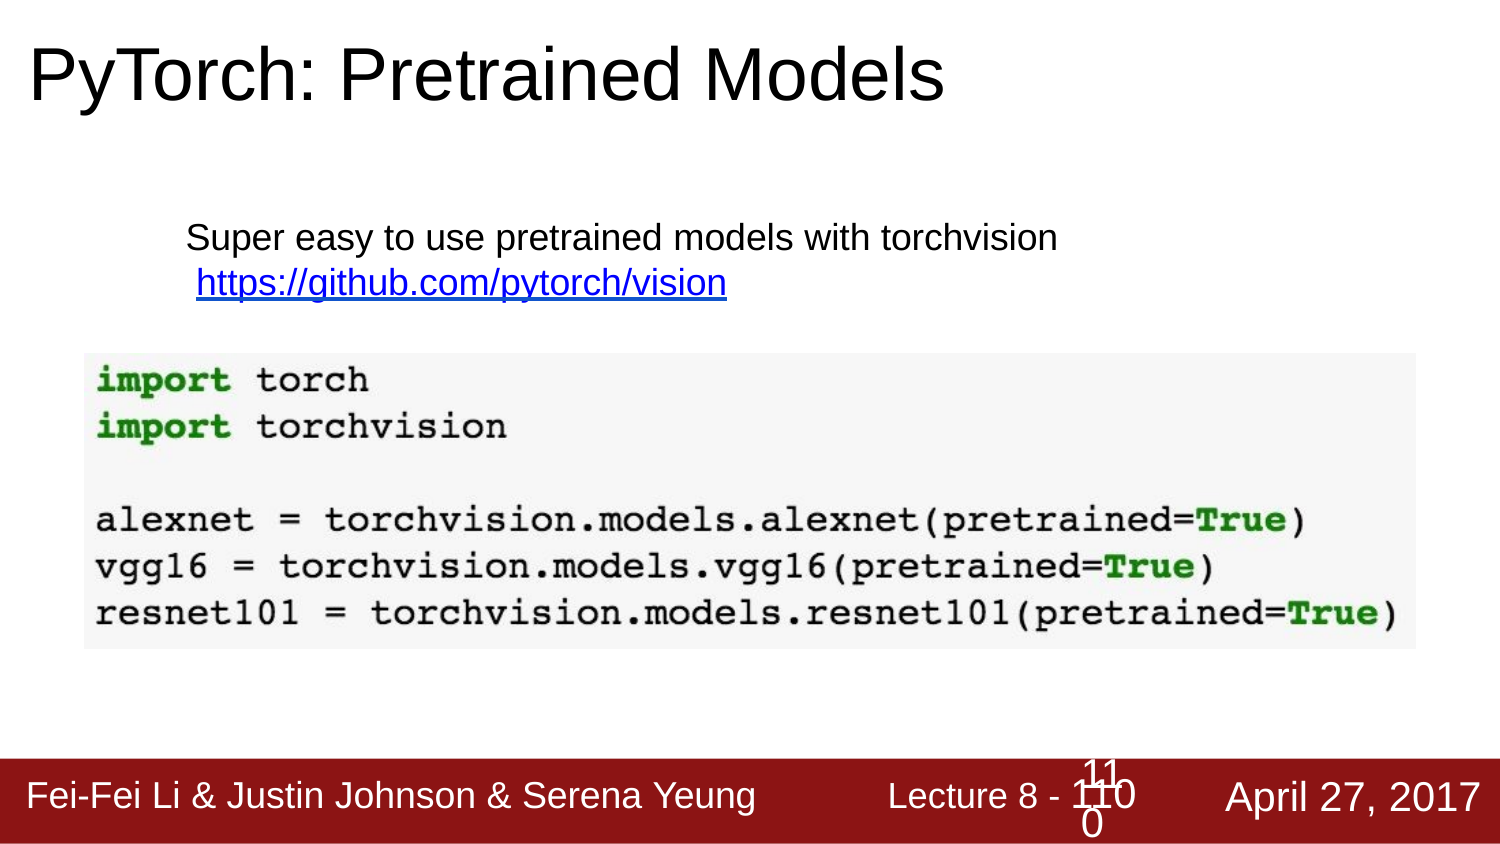

PyTorch: Pretrained Models
Super easy to use pretrained models with torchvision  https://github.com/pytorch/vision

11
Lecture 8 - 110
April 27, 2017
Fei-Fei Li & Justin Johnson & Serena Yeung
0